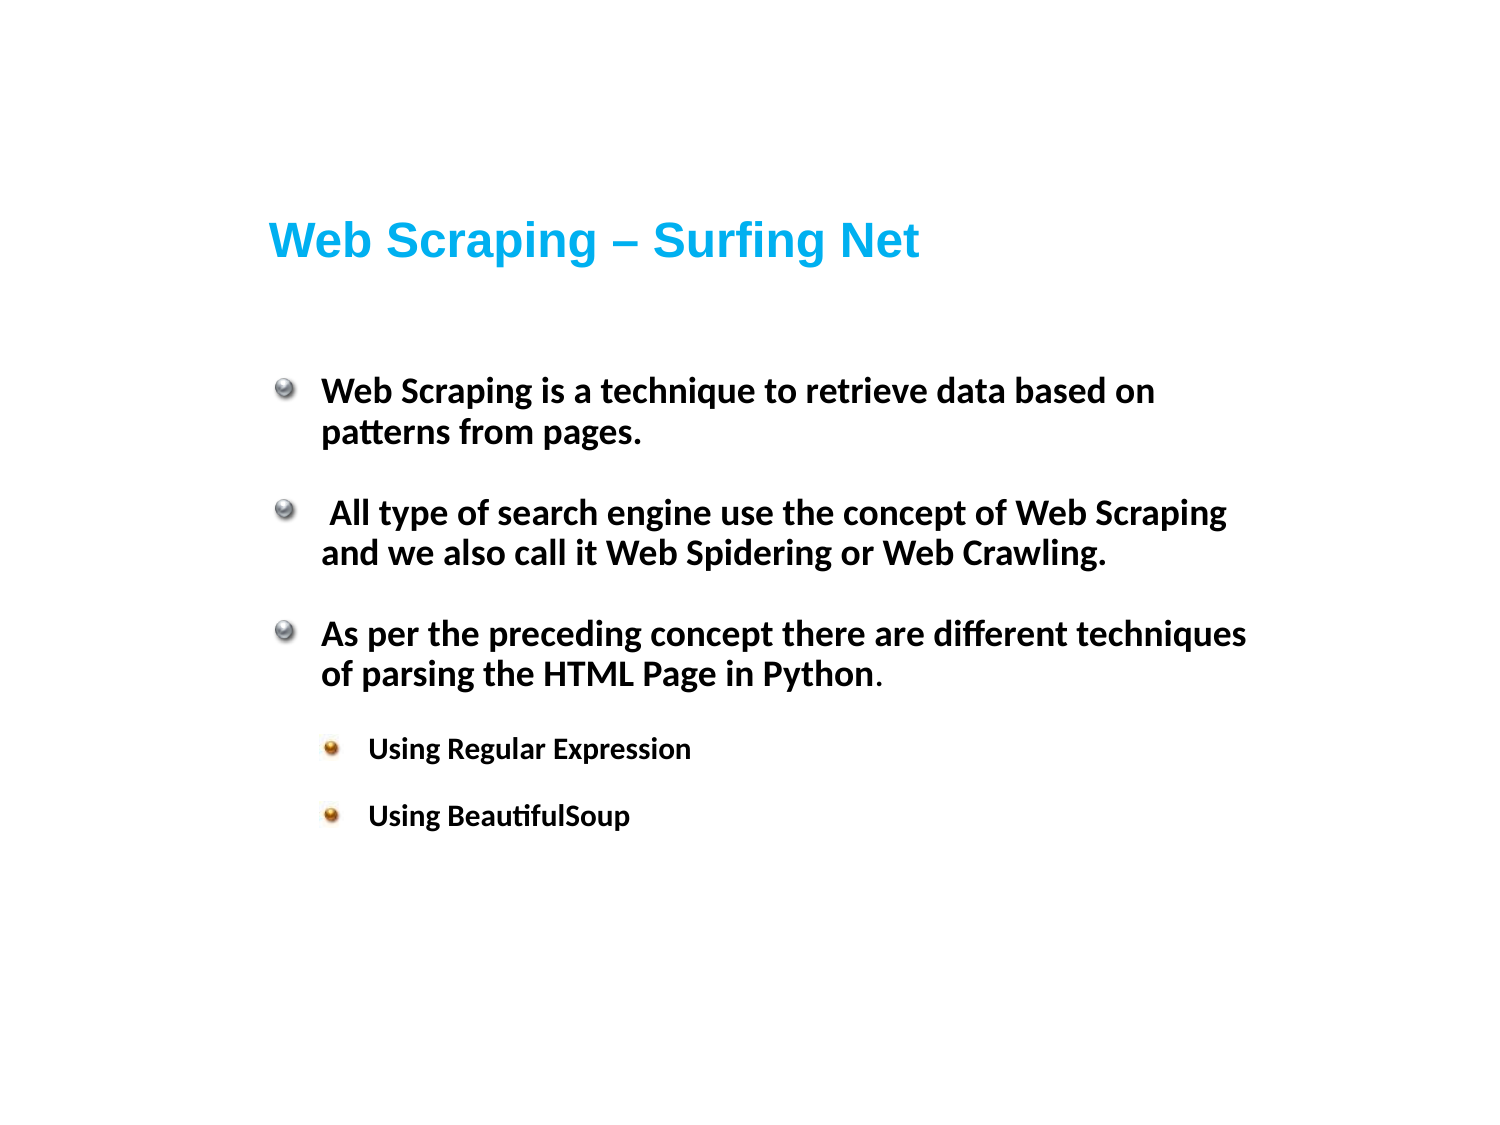

# Web Scraping – Surfing Net

Web Scraping is a technique to retrieve data based on patterns from pages.

 All type of search engine use the concept of Web Scraping and we also call it Web Spidering or Web Crawling.

As per the preceding concept there are different techniques of parsing the HTML Page in Python.

Using Regular Expression

Using BeautifulSoup